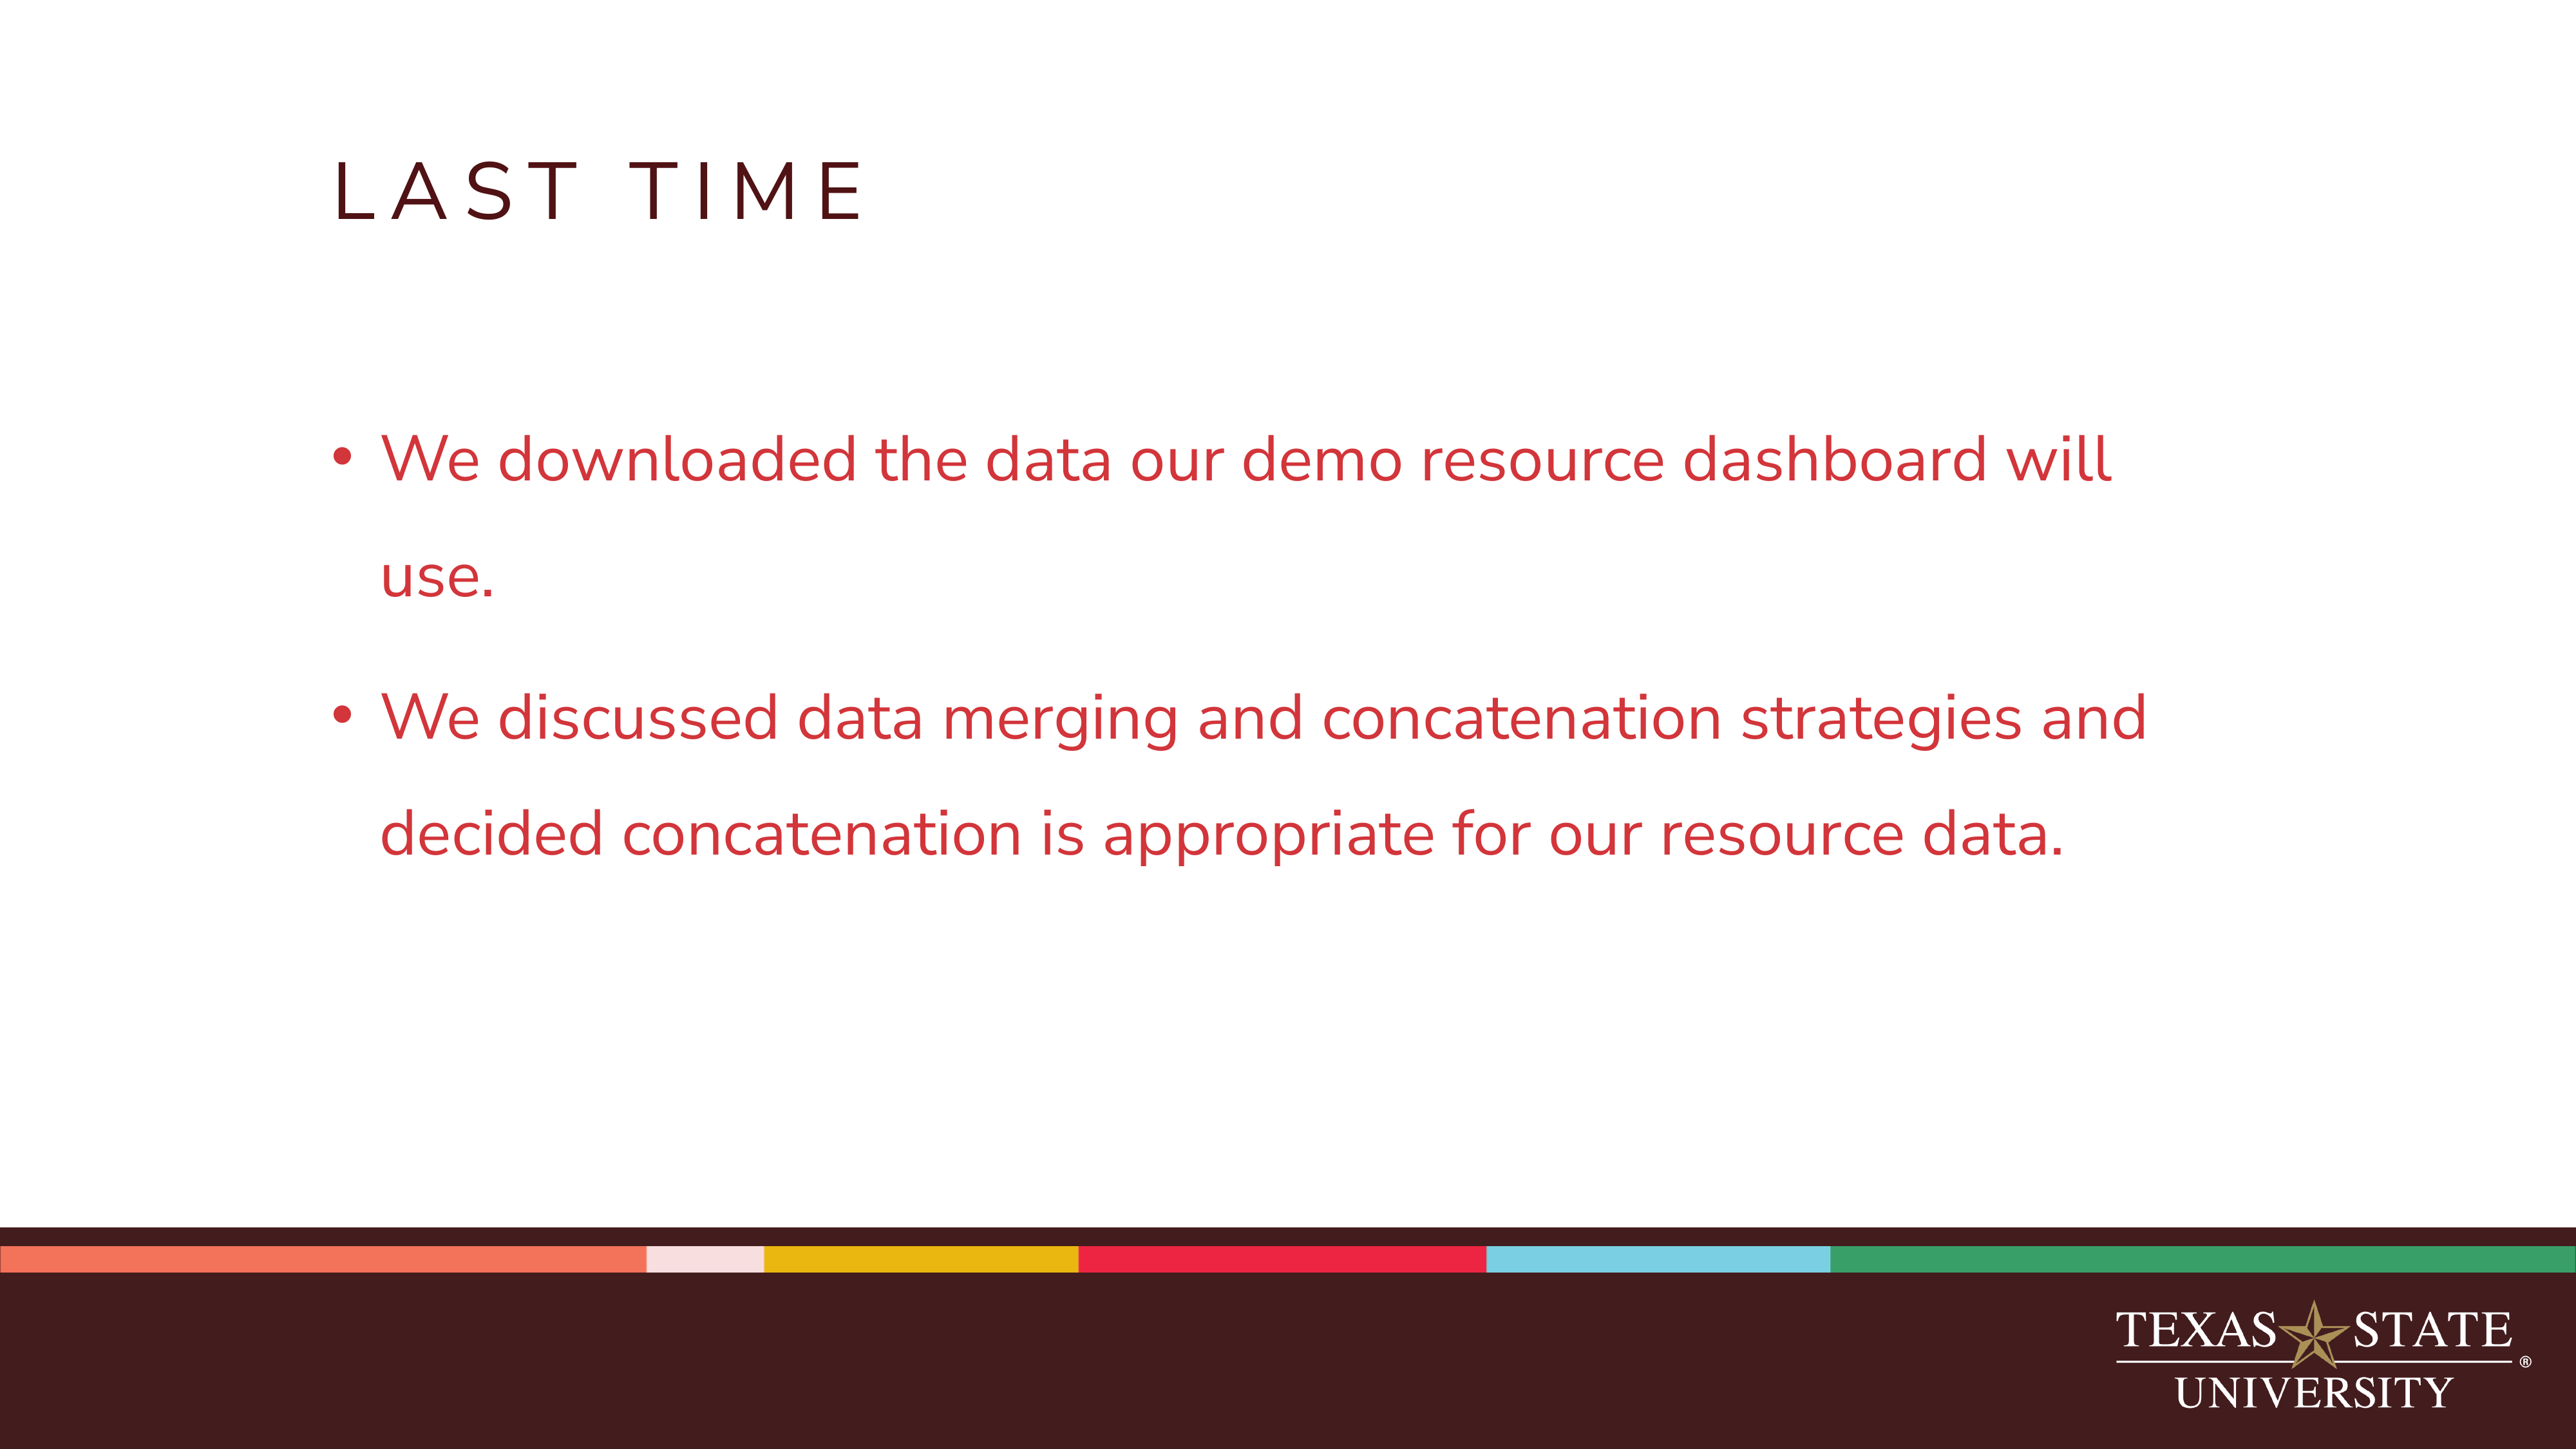

# LAST TIME
We downloaded the data our demo resource dashboard will use.
We discussed data merging and concatenation strategies and decided concatenation is appropriate for our resource data.